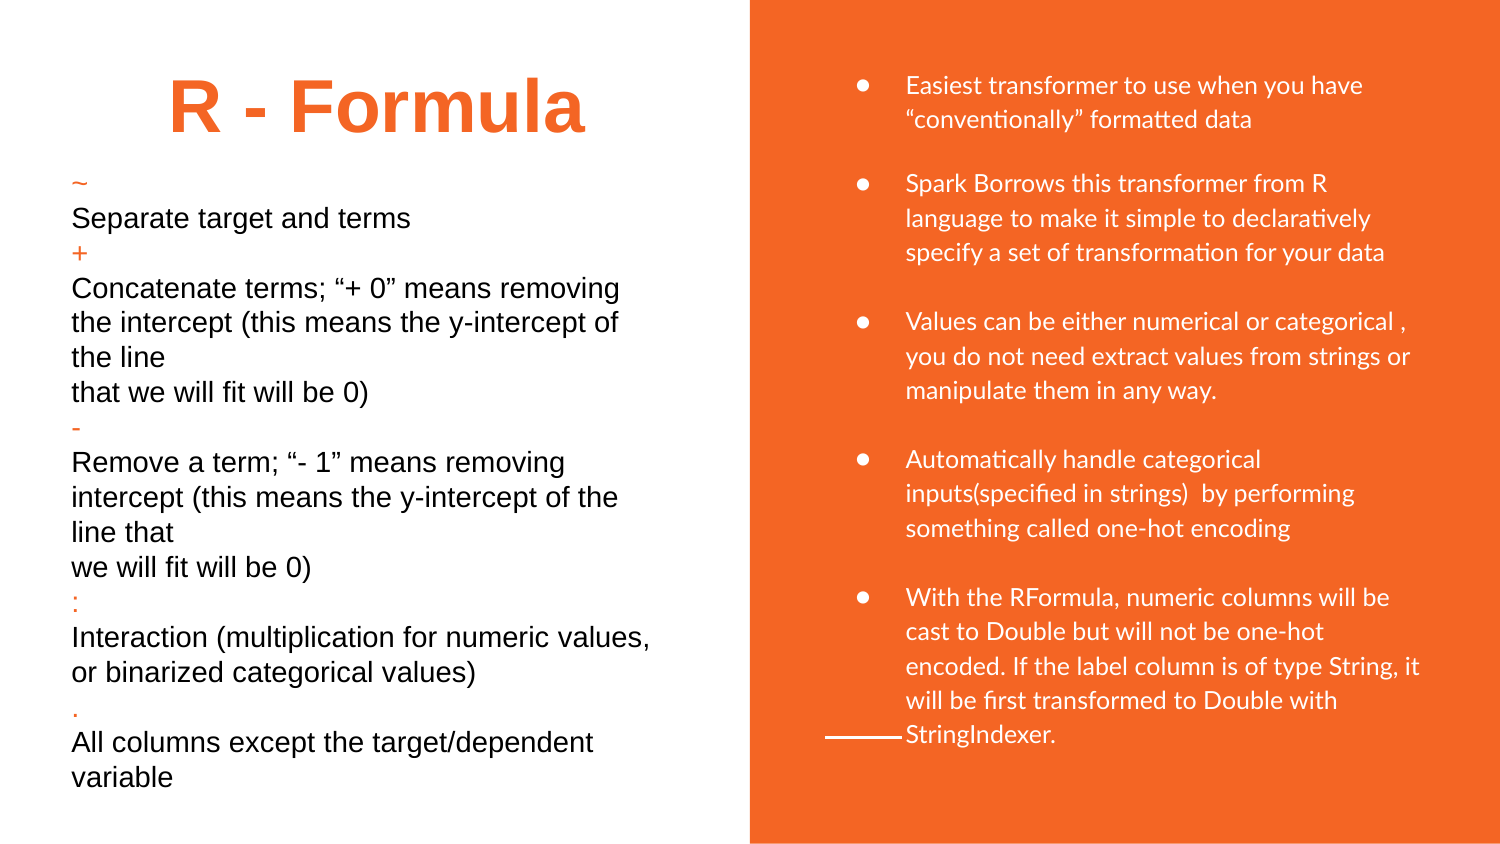

# R - Formula
Easiest transformer to use when you have “conventionally” formatted data
Spark Borrows this transformer from R language to make it simple to declaratively  specify a set of transformation for your data
Values can be either numerical or categorical , you do not need extract values from strings or manipulate them in any way.
Automatically handle categorical inputs(specified in strings)  by performing something called one-hot encoding
With the RFormula, numeric columns will be cast to Double but will not be one-hot encoded. If the label column is of type String, it will be first transformed to Double with StringIndexer.

~
Separate target and terms
+
Concatenate terms; “+ 0” means removing the intercept (this means the y-intercept of the line
that we will fit will be 0)
-
Remove a term; “- 1” means removing intercept (this means the y-intercept of the line that
we will fit will be 0)
:
Interaction (multiplication for numeric values, or binarized categorical values)
.
All columns except the target/dependent variable